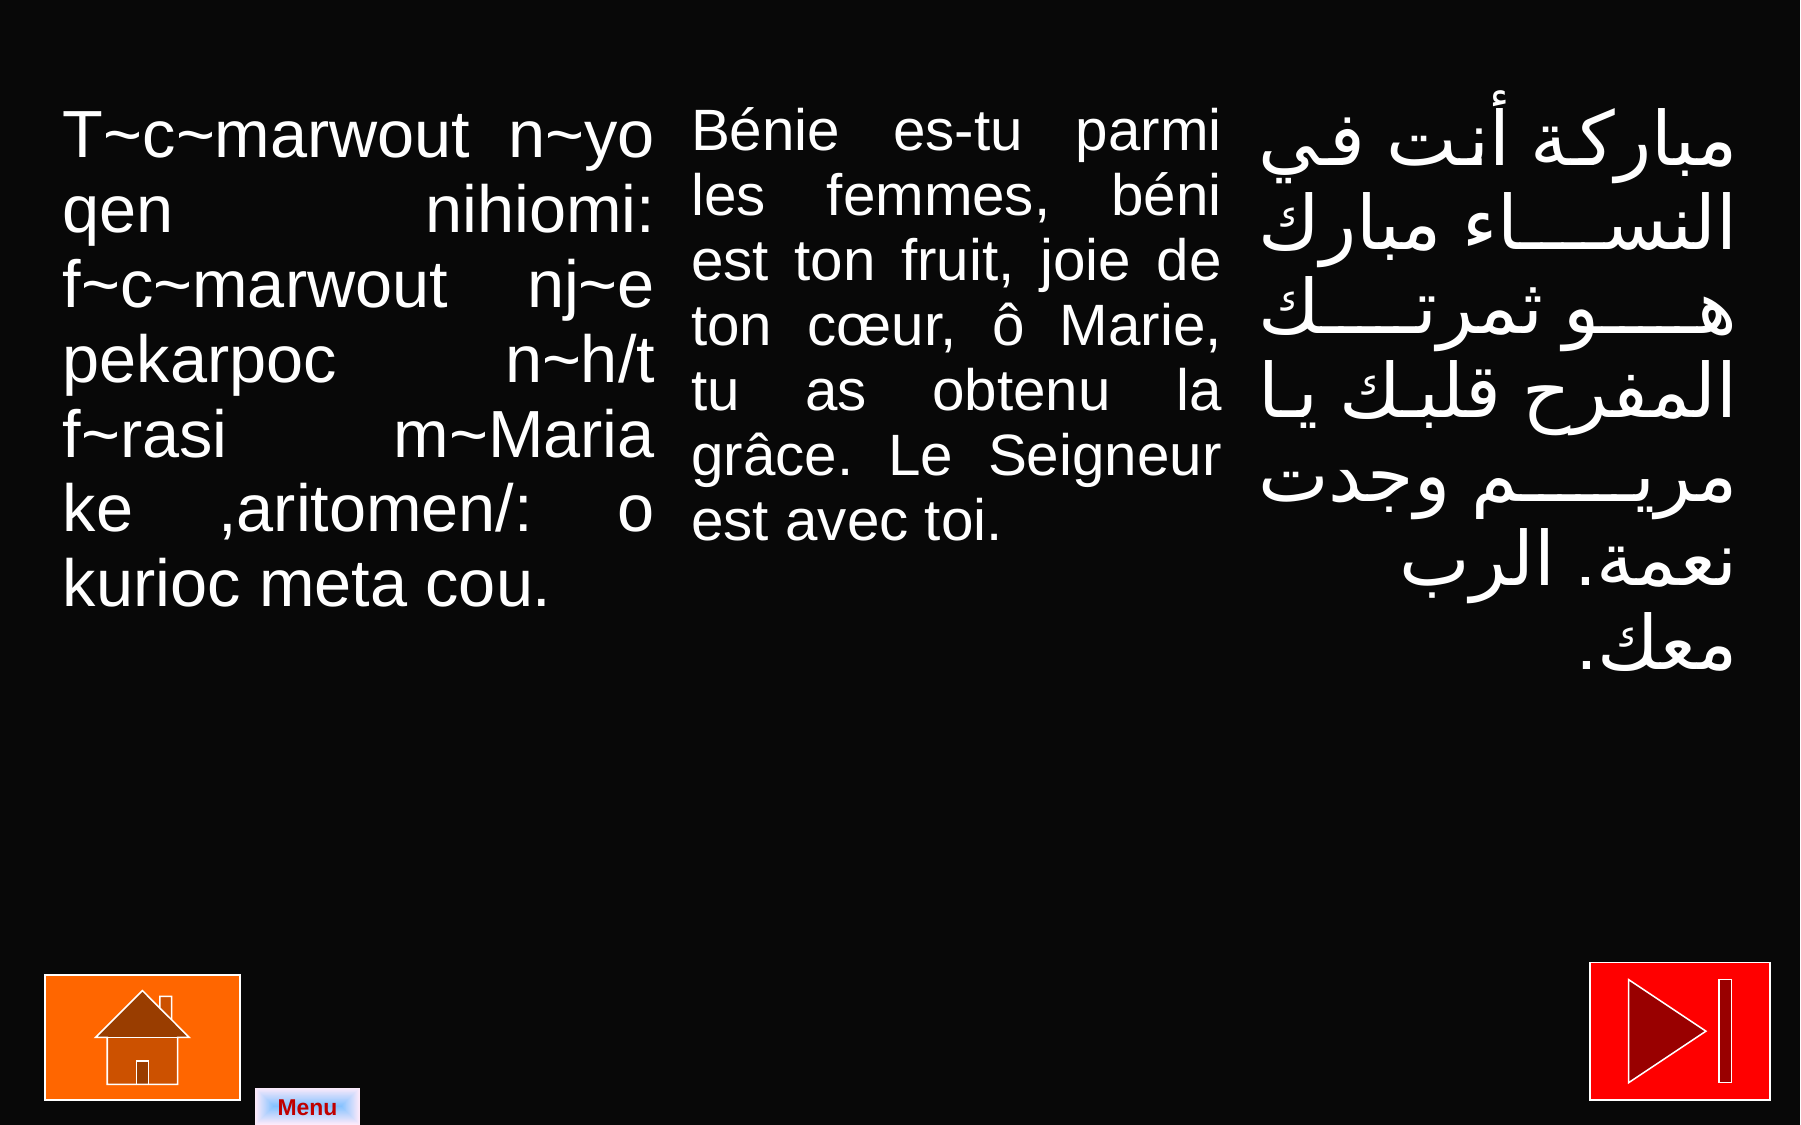

| T~c~marwout n~yo qen nihiomi: f~c~marwout nj~e pekarpoc n~h/t f~rasi m~Maria ke ,aritomen/: o kurioc meta cou. | Bénie es-tu parmi les femmes, béni est ton fruit, joie de ton cœur, ô Marie, tu as obtenu la grâce. Le Seigneur est avec toi. | مباركة أنت في النساء مبارك هو ثمرتك المفرح قلبك يا مريم وجدت نعمة. الرب معك. |
| --- | --- | --- |

Menu